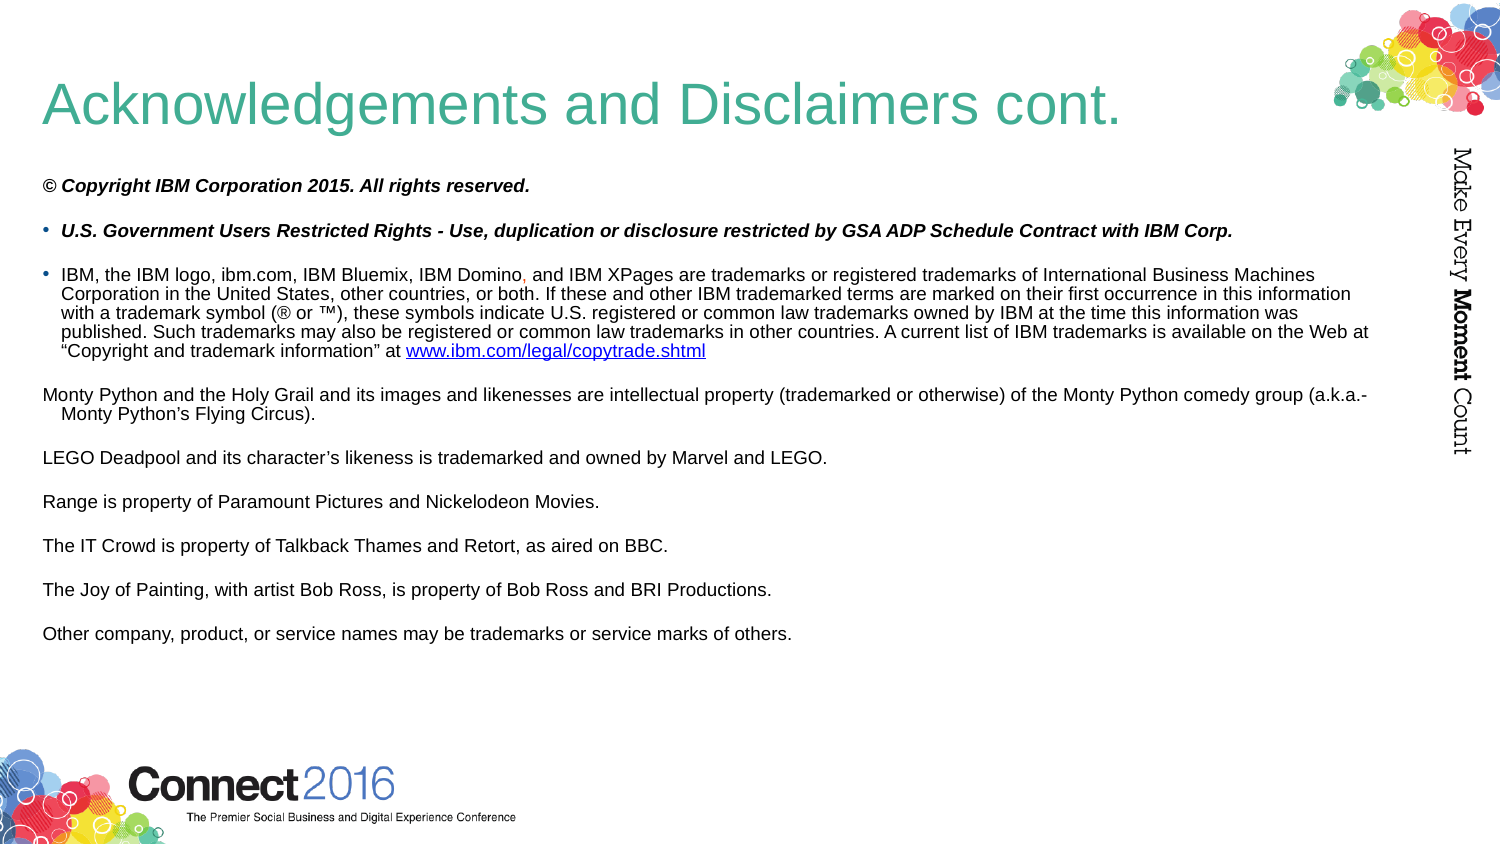

# Acknowledgements and Disclaimers cont.
© Copyright IBM Corporation 2015. All rights reserved.
U.S. Government Users Restricted Rights - Use, duplication or disclosure restricted by GSA ADP Schedule Contract with IBM Corp.
IBM, the IBM logo, ibm.com, IBM Bluemix, IBM Domino, and IBM XPages are trademarks or registered trademarks of International Business Machines Corporation in the United States, other countries, or both. If these and other IBM trademarked terms are marked on their first occurrence in this information with a trademark symbol (® or ™), these symbols indicate U.S. registered or common law trademarks owned by IBM at the time this information was published. Such trademarks may also be registered or common law trademarks in other countries. A current list of IBM trademarks is available on the Web at “Copyright and trademark information” at www.ibm.com/legal/copytrade.shtml
Monty Python and the Holy Grail and its images and likenesses are intellectual property (trademarked or otherwise) of the Monty Python comedy group (a.k.a.- Monty Python’s Flying Circus).
LEGO Deadpool and its character’s likeness is trademarked and owned by Marvel and LEGO.
Range is property of Paramount Pictures and Nickelodeon Movies.
The IT Crowd is property of Talkback Thames and Retort, as aired on BBC.
The Joy of Painting, with artist Bob Ross, is property of Bob Ross and BRI Productions.
Other company, product, or service names may be trademarks or service marks of others.